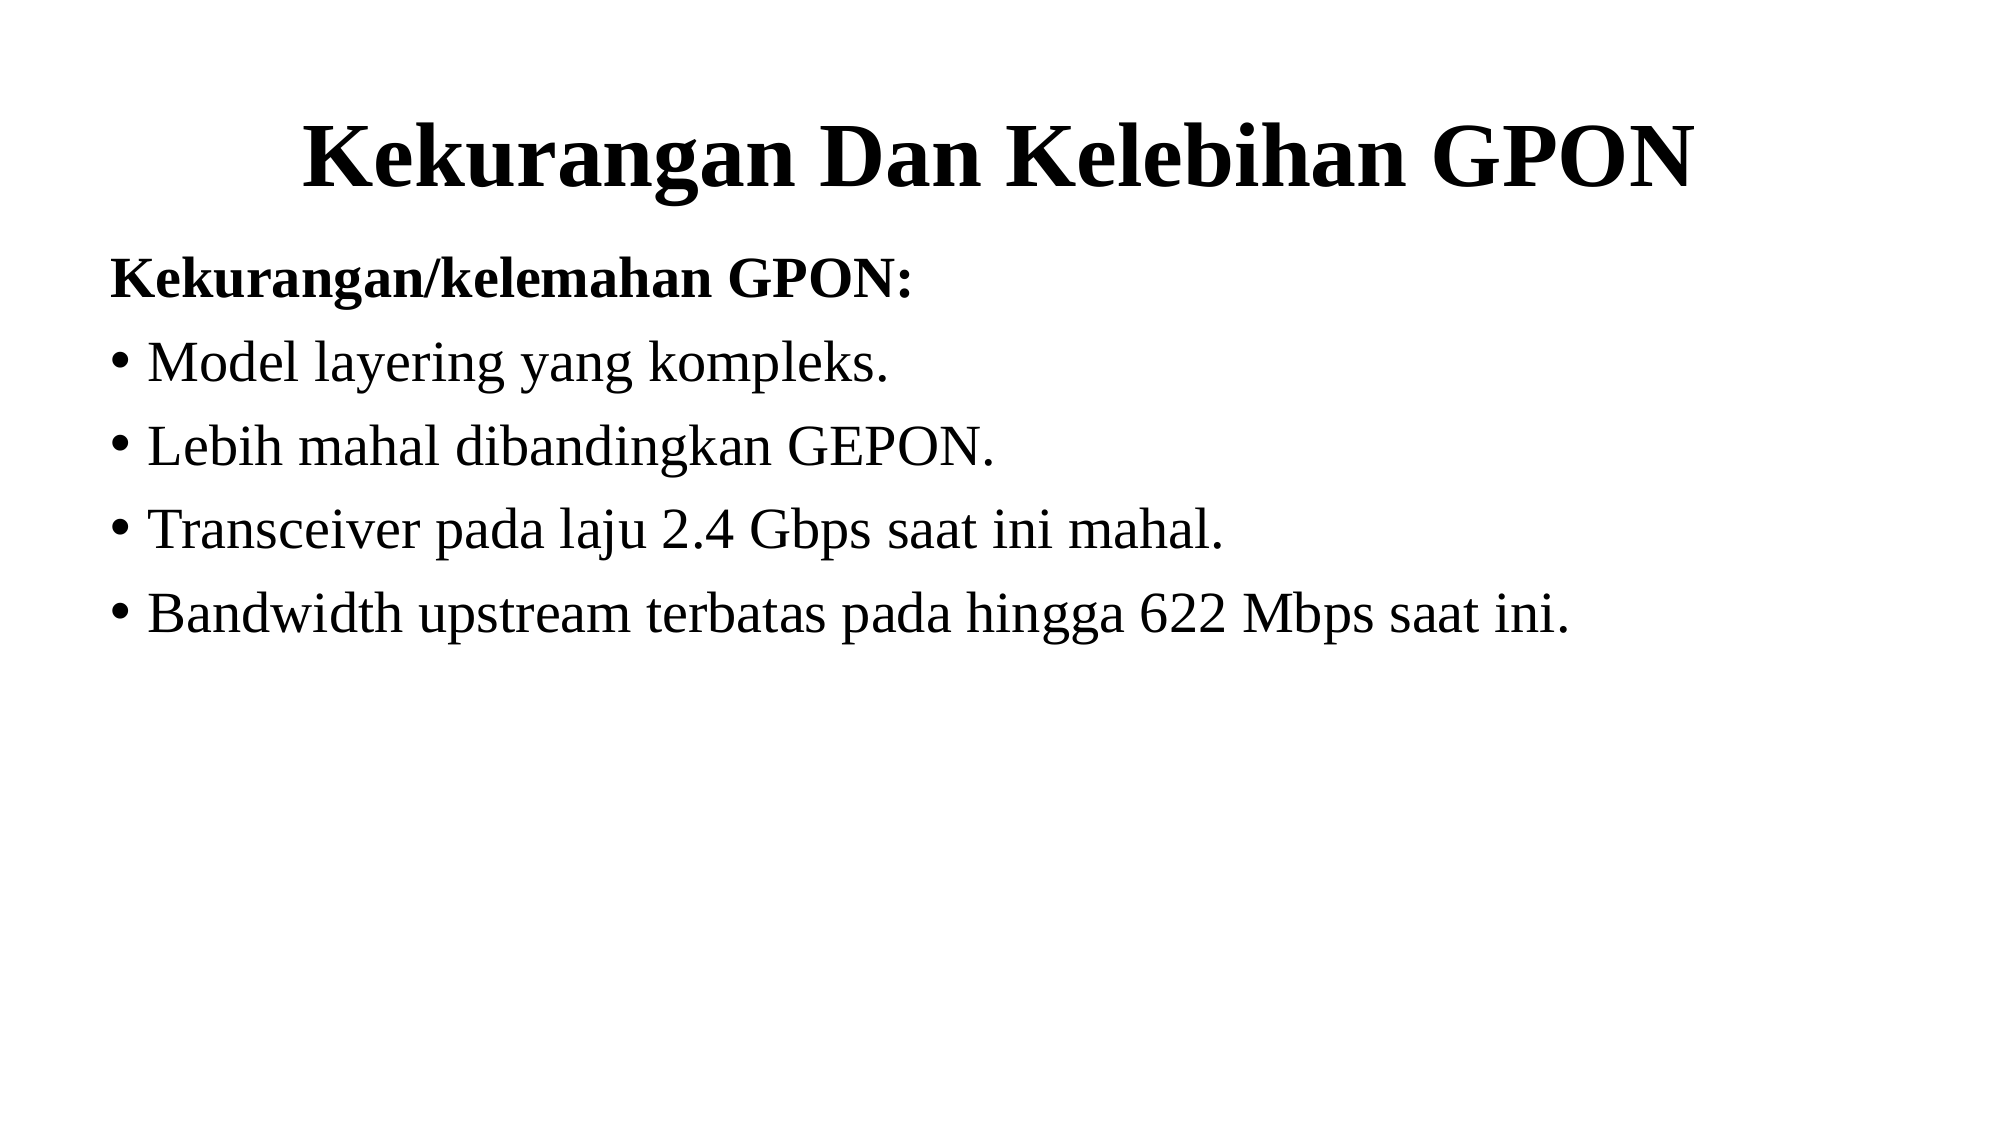

# Kekurangan Dan Kelebihan GPON
Kekurangan/kelemahan GPON:
Model layering yang kompleks.
Lebih mahal dibandingkan GEPON.
Transceiver pada laju 2.4 Gbps saat ini mahal.
Bandwidth upstream terbatas pada hingga 622 Mbps saat ini.